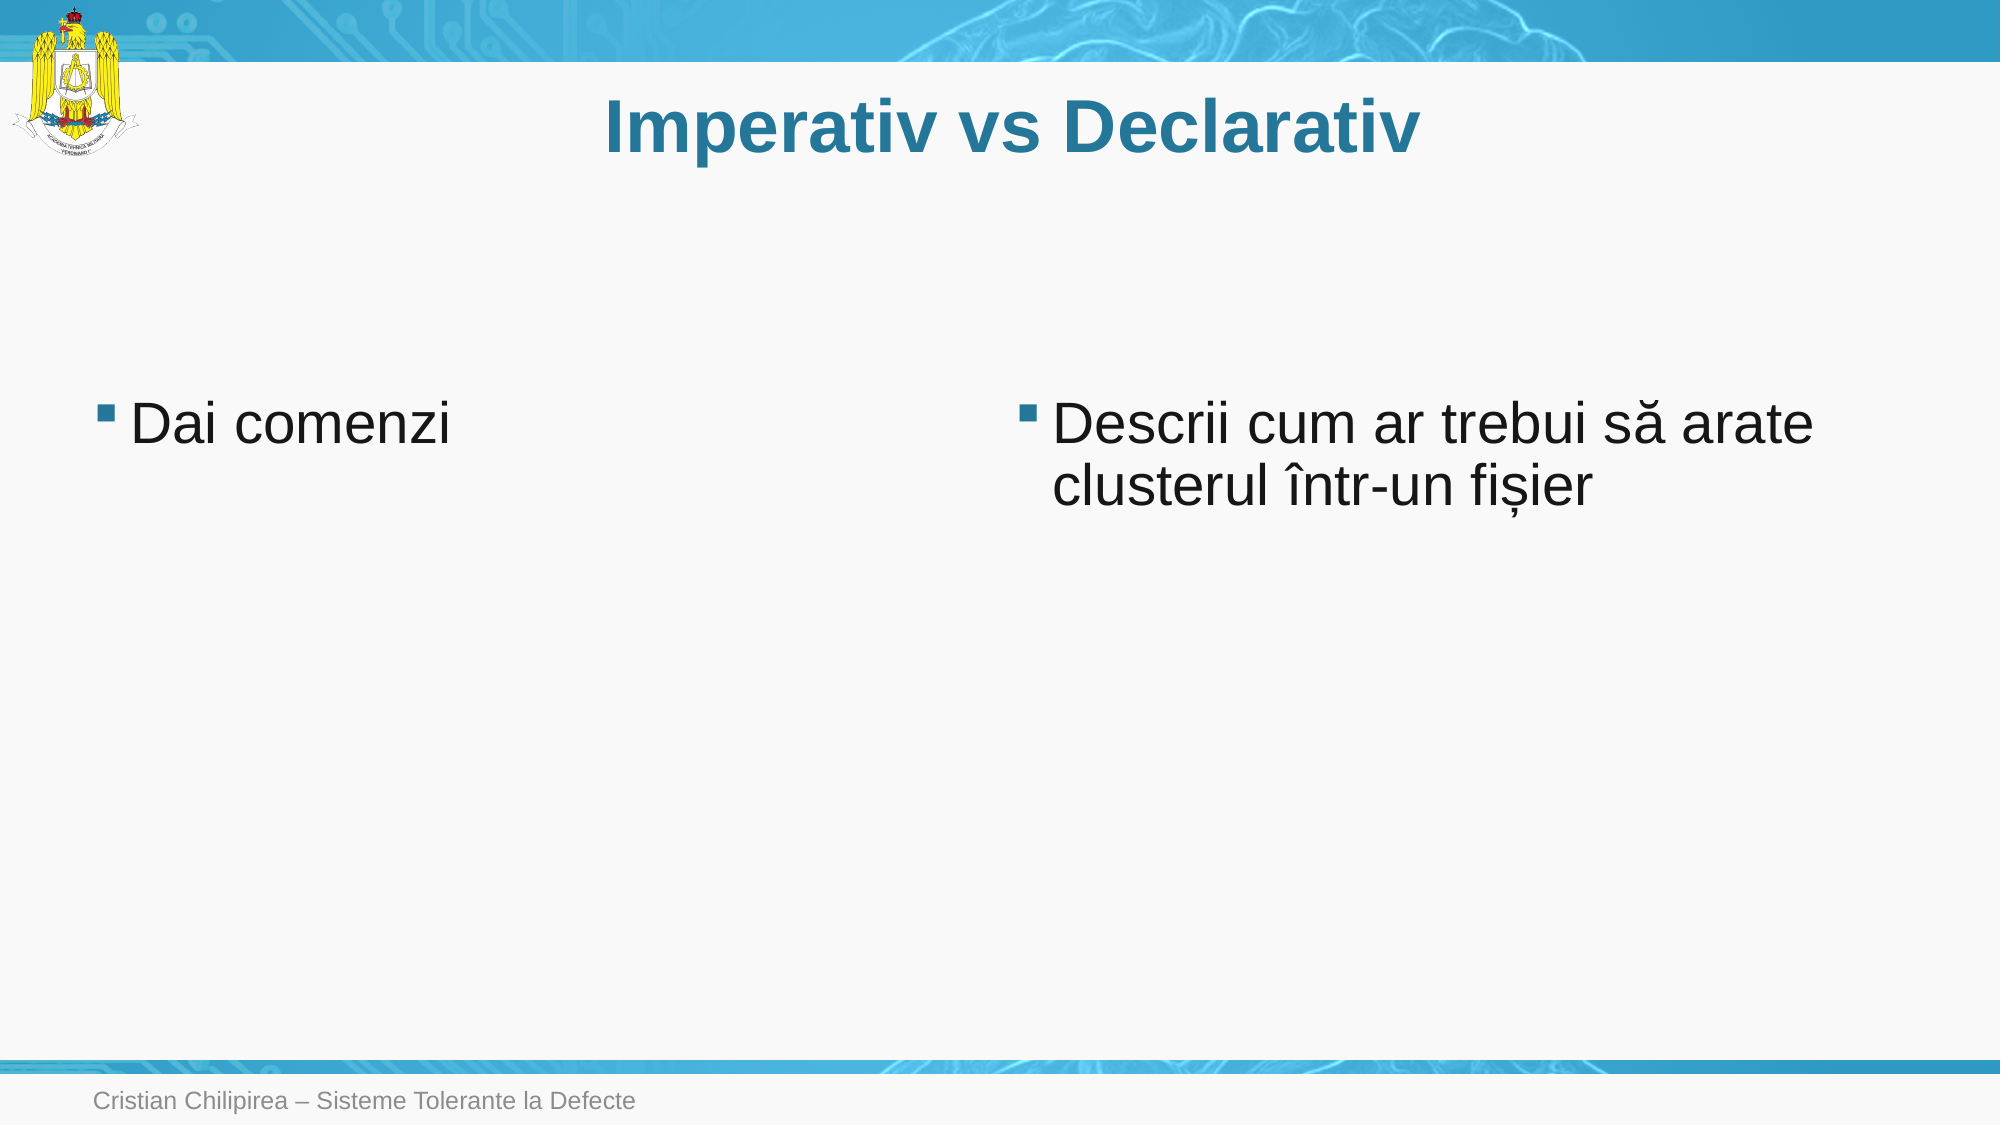

# Imperativ vs Declarativ

Dai comenzi

Descrii cum ar trebui să arate clusterul într-un fișier
Cristian Chilipirea – Sisteme Tolerante la Defecte